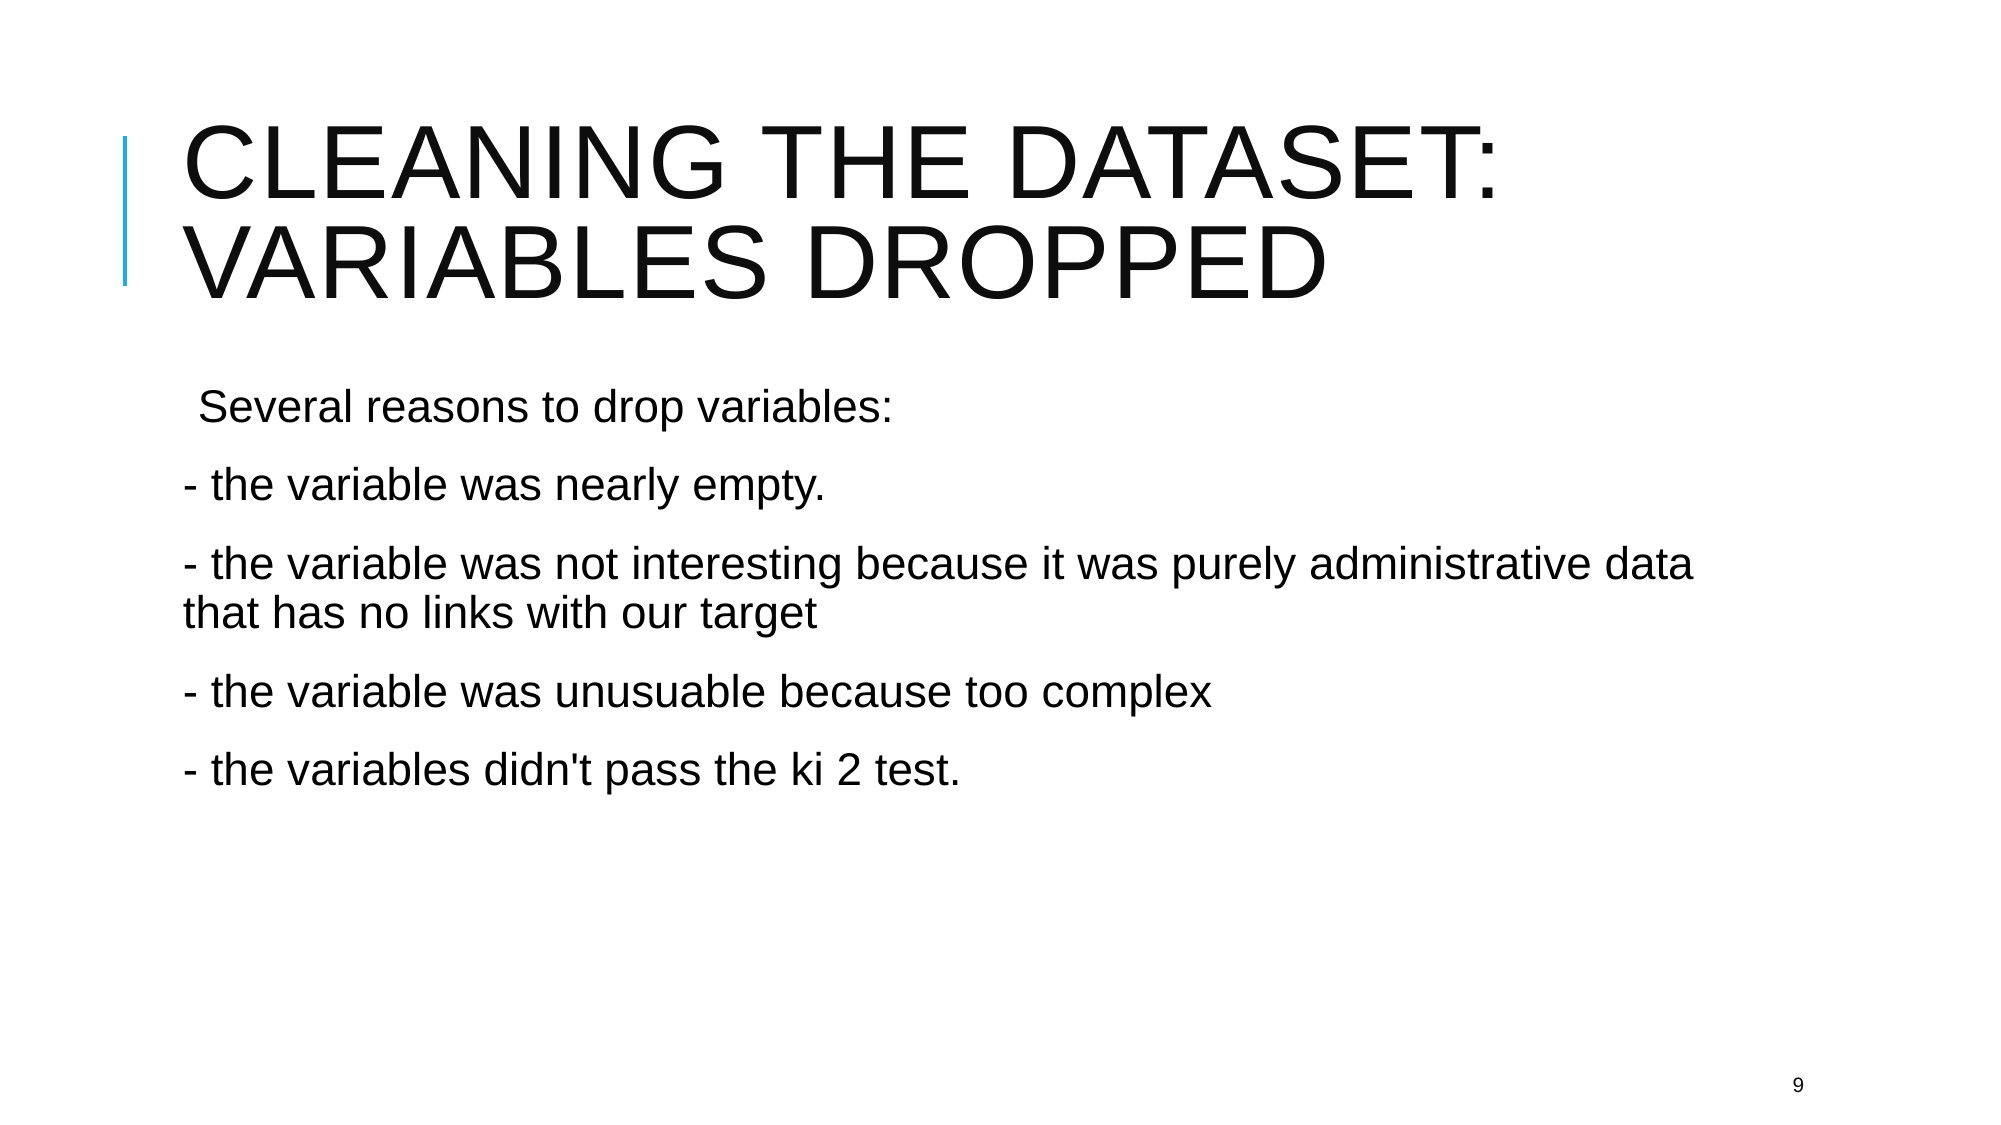

# Cleaning the dataset: variables dropped
Several reasons to drop variables:
- the variable was nearly empty.
- the variable was not interesting because it was purely administrative data that has no links with our target
- the variable was unusuable because too complex
- the variables didn't pass the ki 2 test.
9